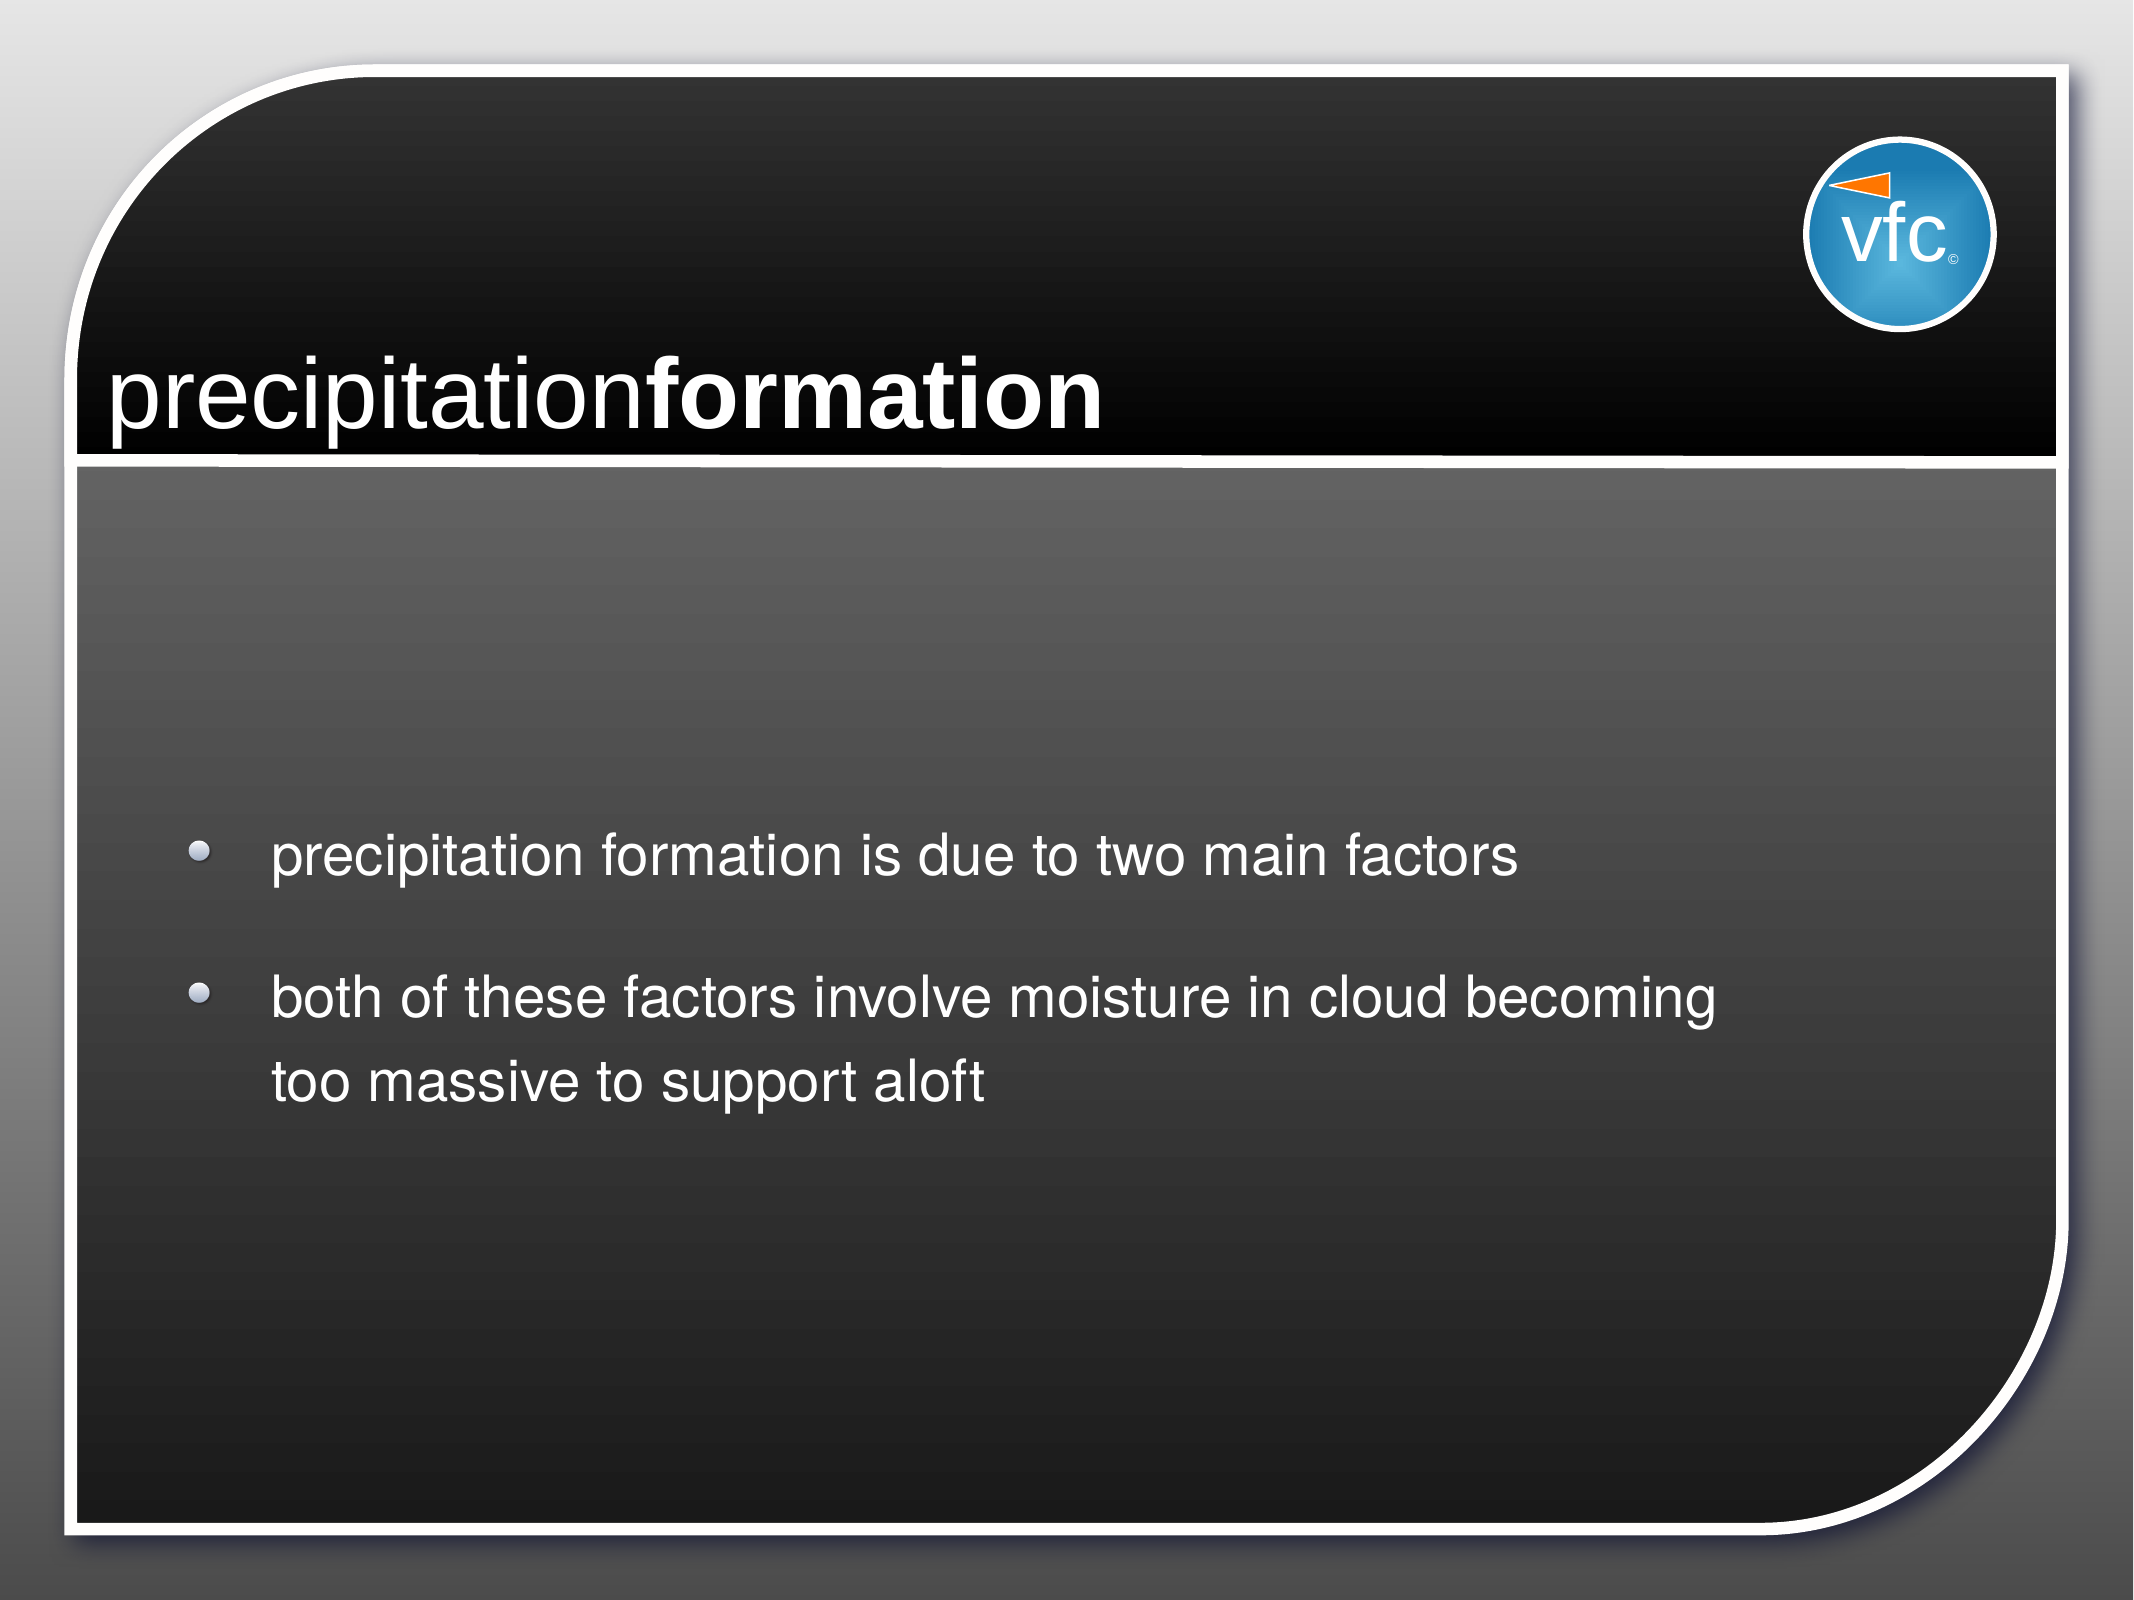

vfc©

# precipitationformation

precipitation formation is due to two main factors
both of these factors involve moisture in cloud becoming too massive to support aloft